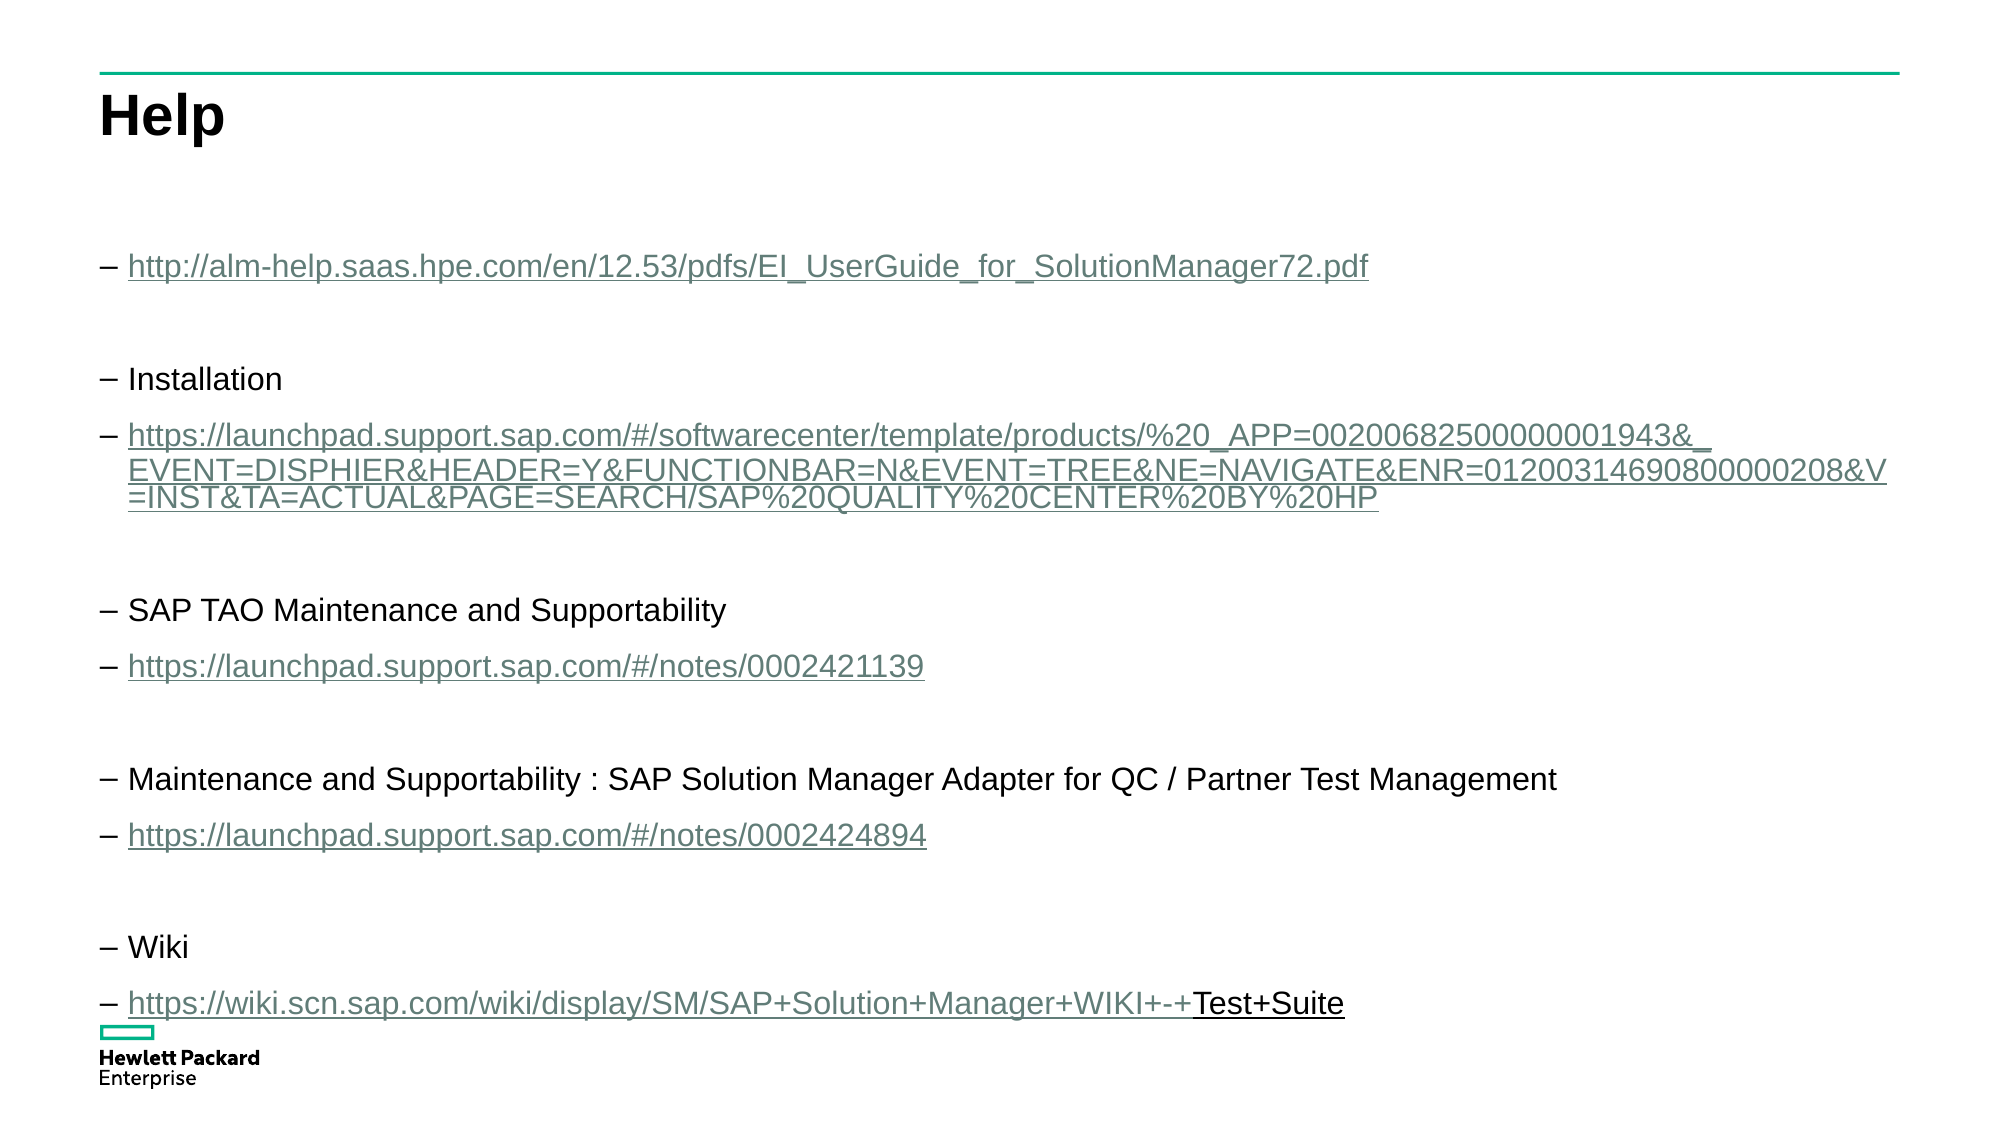

# Help
http://alm-help.saas.hpe.com/en/12.53/pdfs/EI_UserGuide_for_SolutionManager72.pdf

Installation
https://launchpad.support.sap.com/#/softwarecenter/template/products/%20_APP=00200682500000001943&_EVENT=DISPHIER&HEADER=Y&FUNCTIONBAR=N&EVENT=TREE&NE=NAVIGATE&ENR=01200314690800000208&V=INST&TA=ACTUAL&PAGE=SEARCH/SAP%20QUALITY%20CENTER%20BY%20HP

SAP TAO Maintenance and Supportability
https://launchpad.support.sap.com/#/notes/0002421139

Maintenance and Supportability : SAP Solution Manager Adapter for QC / Partner Test Management
https://launchpad.support.sap.com/#/notes/0002424894

Wiki
https://wiki.scn.sap.com/wiki/display/SM/SAP+Solution+Manager+WIKI+-+Test+Suite